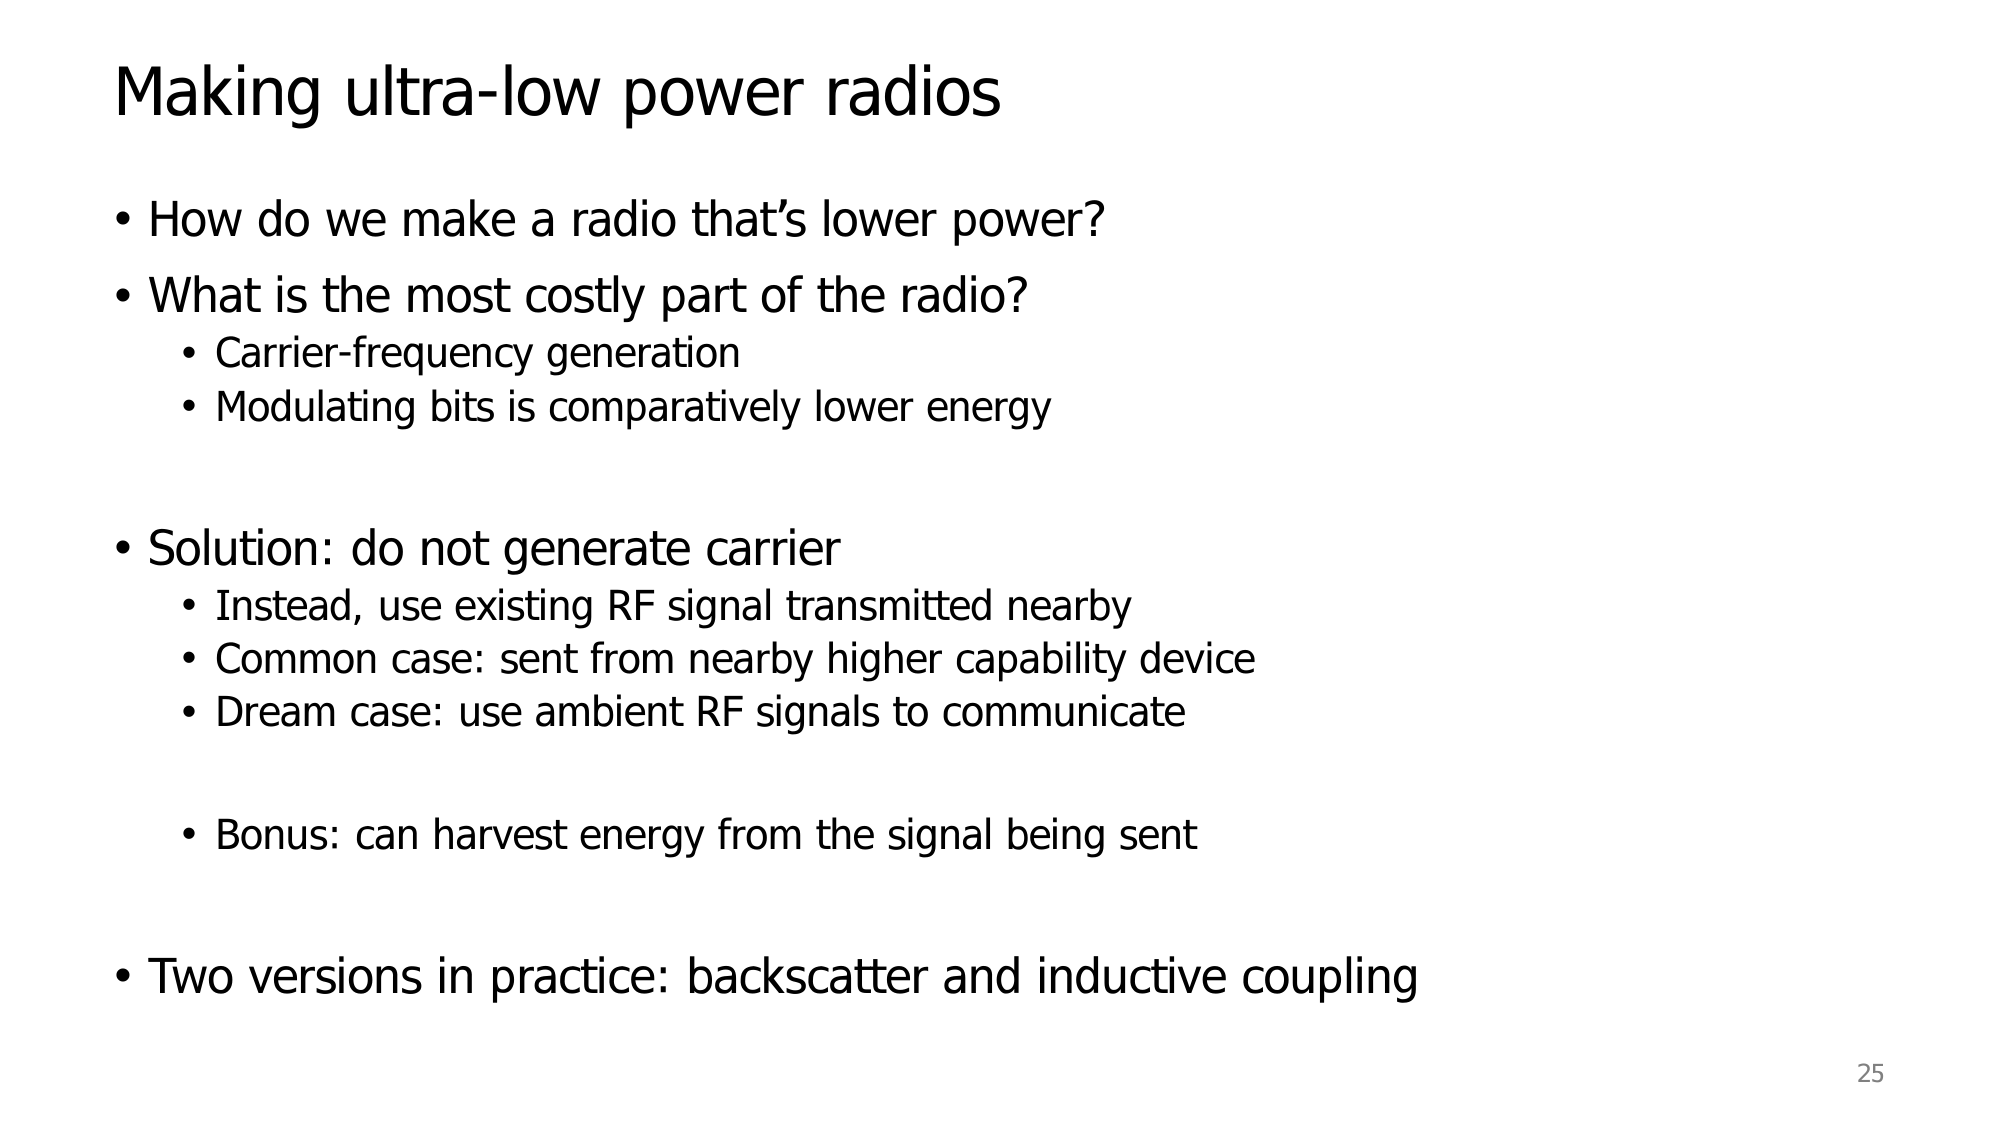

# Making ultra-low power radios
How do we make a radio that’s lower power?
What is the most costly part of the radio?
Carrier-frequency generation
Modulating bits is comparatively lower energy

Solution: do not generate carrier
Instead, use existing RF signal transmitted nearby
Common case: sent from nearby higher capability device
Dream case: use ambient RF signals to communicate

Bonus: can harvest energy from the signal being sent

Two versions in practice: backscatter and inductive coupling
25